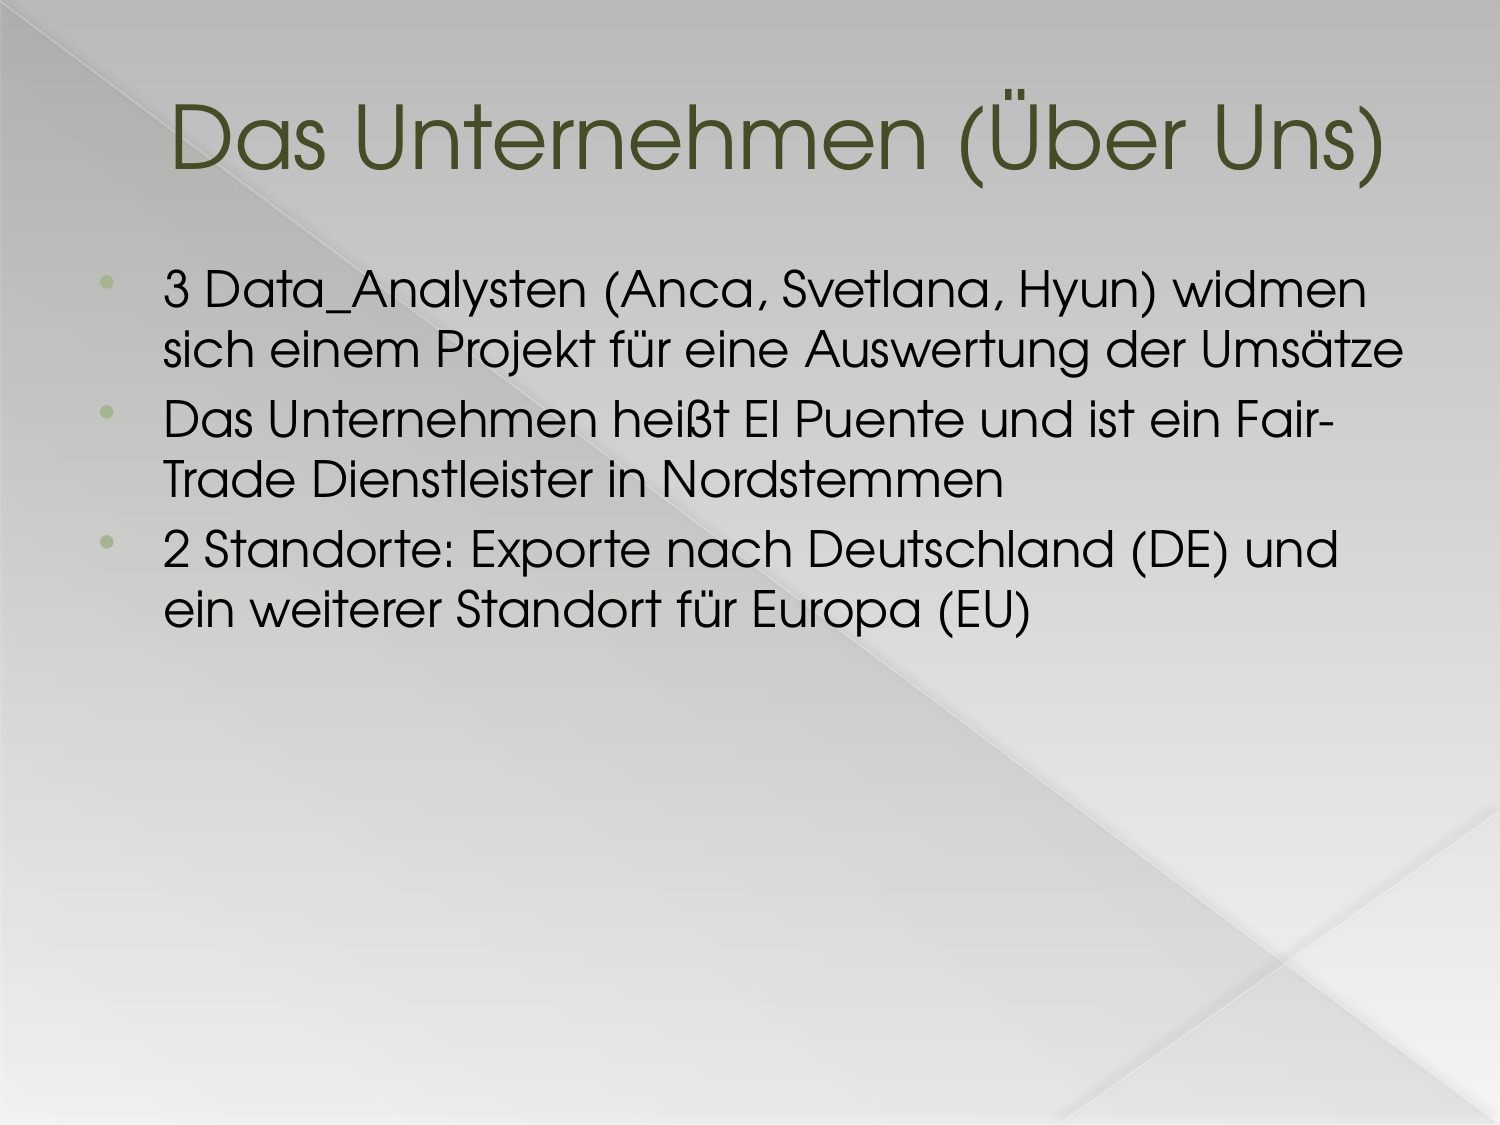

# Das Unternehmen (Über Uns)
3 Data_Analysten (Anca, Svetlana, Hyun) widmen sich einem Projekt für eine Auswertung der Umsätze
Das Unternehmen heißt El Puente und ist ein Fair-Trade Dienstleister in Nordstemmen
2 Standorte: Exporte nach Deutschland (DE) und ein weiterer Standort für Europa (EU)